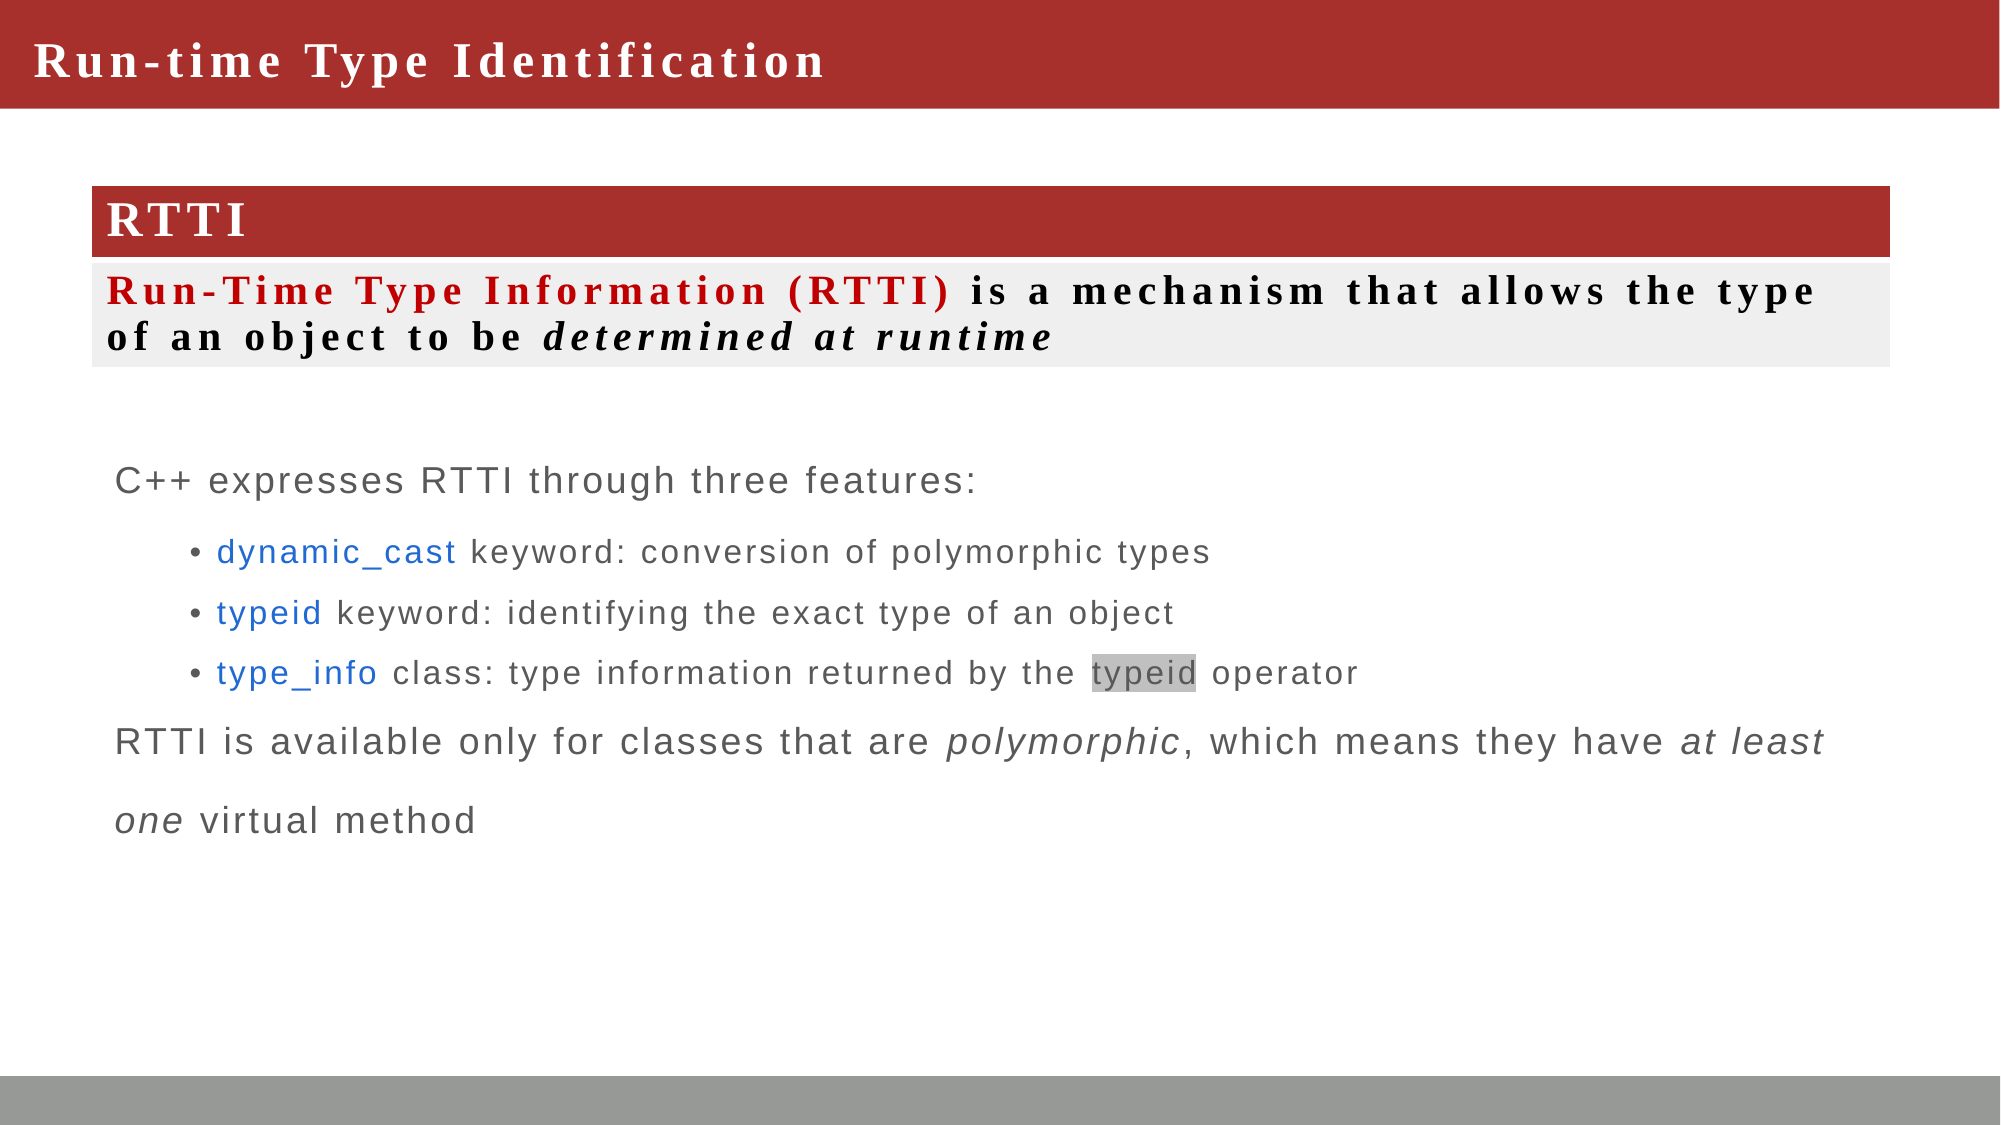

# Run-time Type Identification
| RTTI |
| --- |
| Run-Time Type Information (RTTI) is a mechanism that allows the type of an object to be determined at runtime |
C++ expresses RTTI through three features:
• dynamic_cast keyword: conversion of polymorphic types
• typeid keyword: identifying the exact type of an object
• type_info class: type information returned by the typeid operator
RTTI is available only for classes that are polymorphic, which means they have at least
one virtual method
6